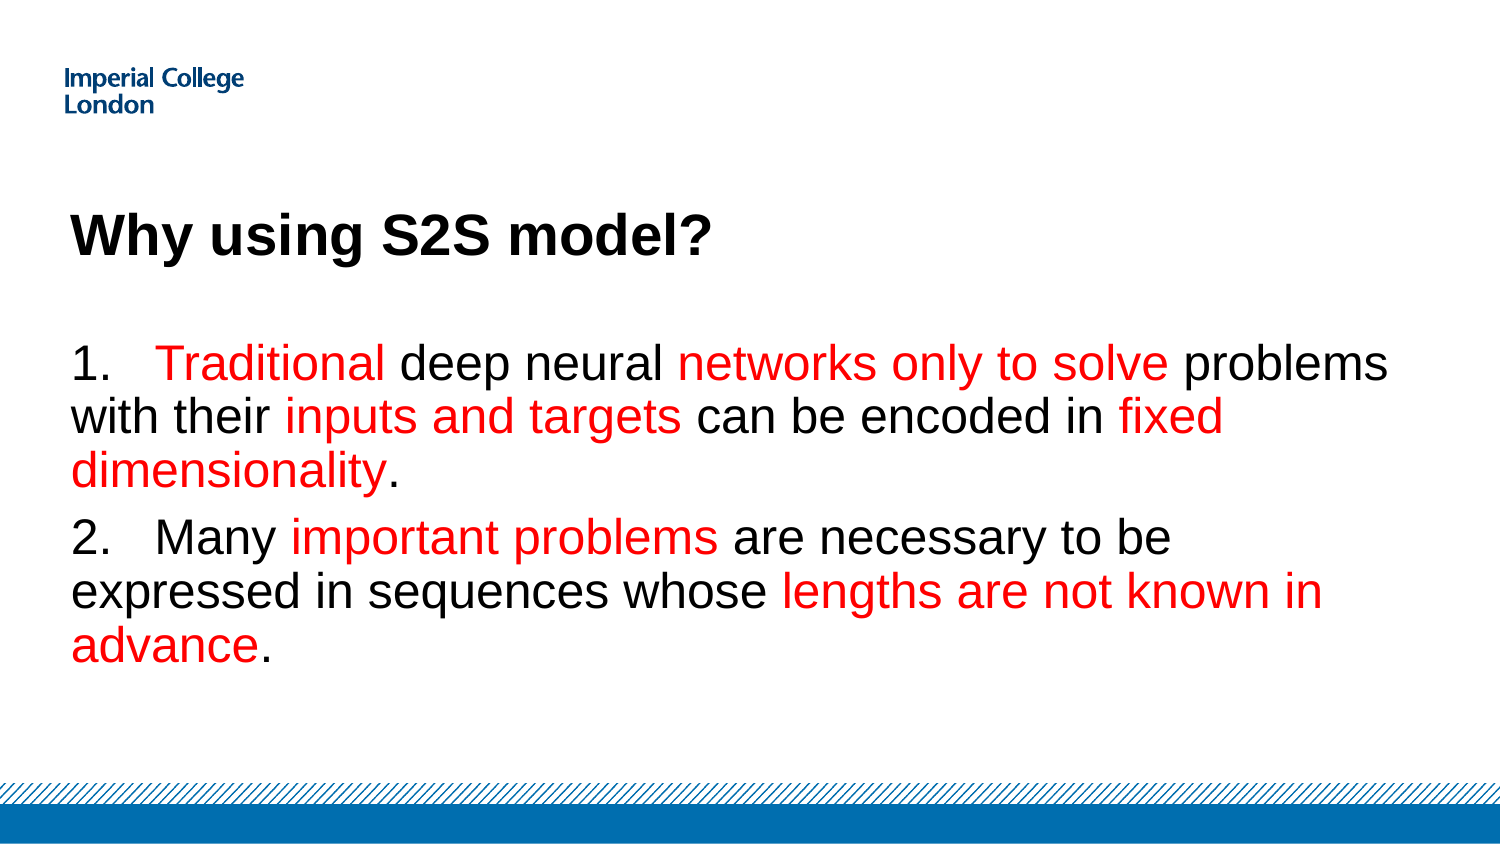

Why using S2S model?

1.   Traditional deep neural networks only to solve problems with their inputs and targets can be encoded in fixed dimensionality.
2.   Many important problems are necessary to be expressed in sequences whose lengths are not known in advance.